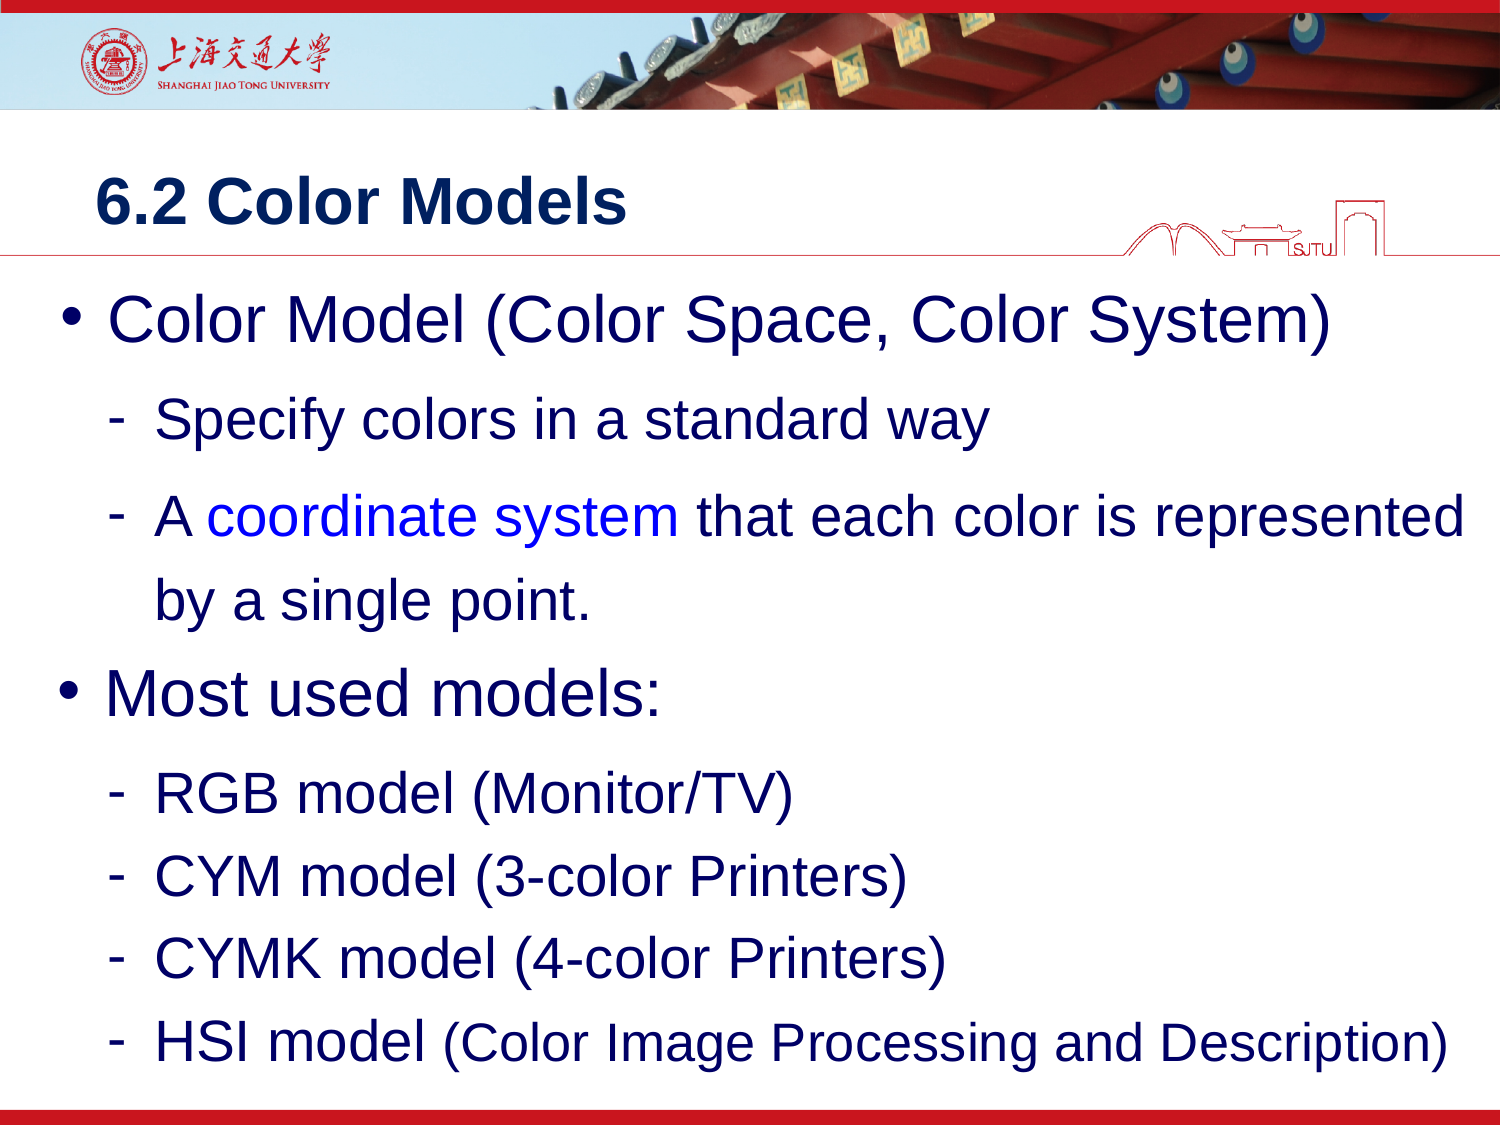

# 6.2 Color Models
Color Model (Color Space, Color System)
Specify colors in a standard way
A coordinate system that each color is represented by a single point.
Most used models:
RGB model (Monitor/TV)
CYM model (3-color Printers)
CYMK model (4-color Printers)
HSI model (Color Image Processing and Description)